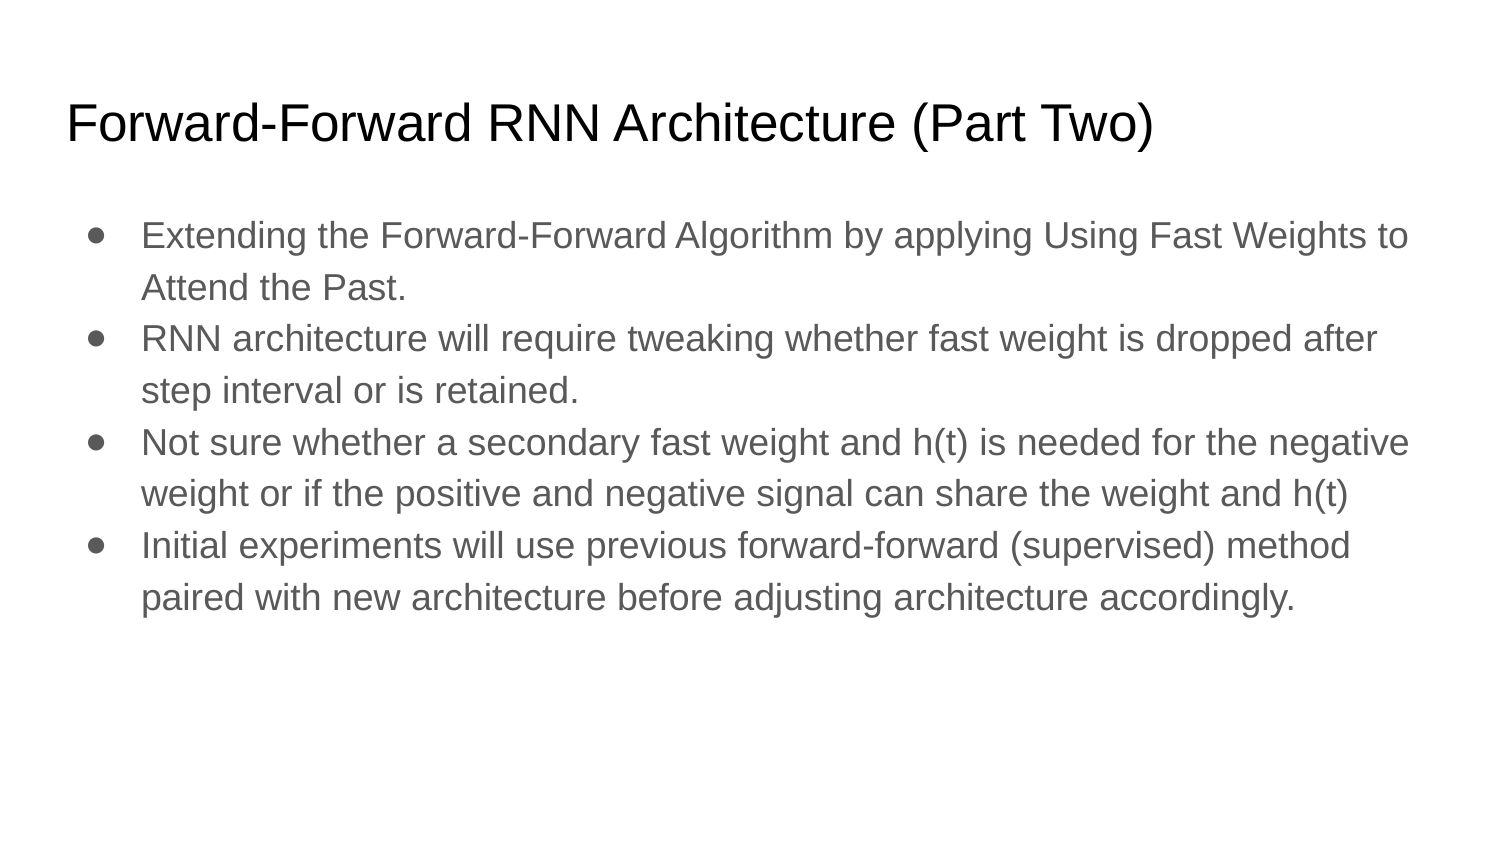

# Forward-Forward RNN Architecture (Part Two)
Extending the Forward-Forward Algorithm by applying Using Fast Weights to Attend the Past.
RNN architecture will require tweaking whether fast weight is dropped after step interval or is retained.
Not sure whether a secondary fast weight and h(t) is needed for the negative weight or if the positive and negative signal can share the weight and h(t)
Initial experiments will use previous forward-forward (supervised) method paired with new architecture before adjusting architecture accordingly.